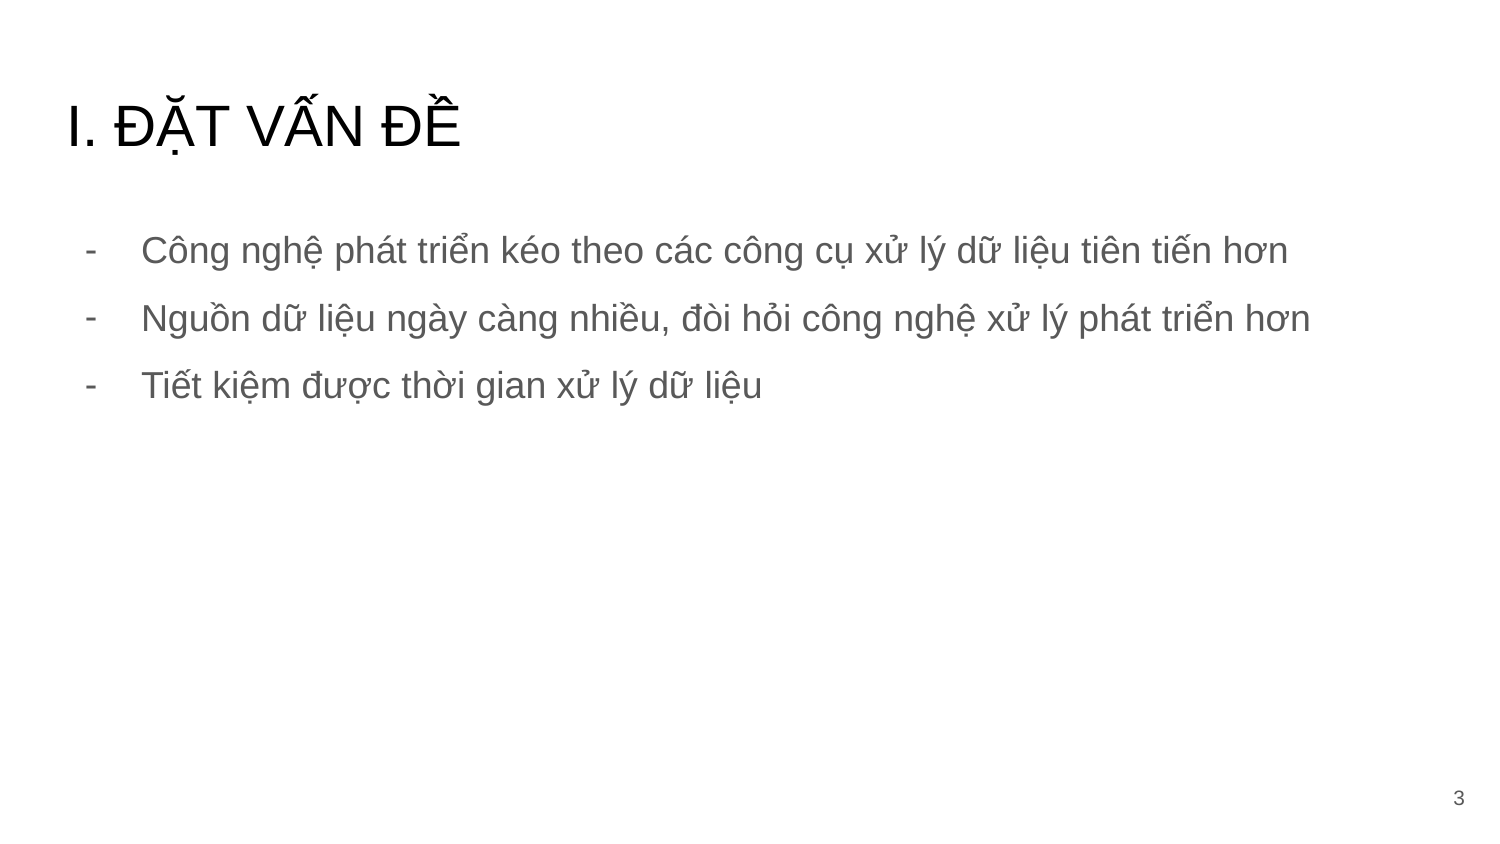

# I. ĐẶT VẤN ĐỀ
Công nghệ phát triển kéo theo các công cụ xử lý dữ liệu tiên tiến hơn
Nguồn dữ liệu ngày càng nhiều, đòi hỏi công nghệ xử lý phát triển hơn
Tiết kiệm được thời gian xử lý dữ liệu
3